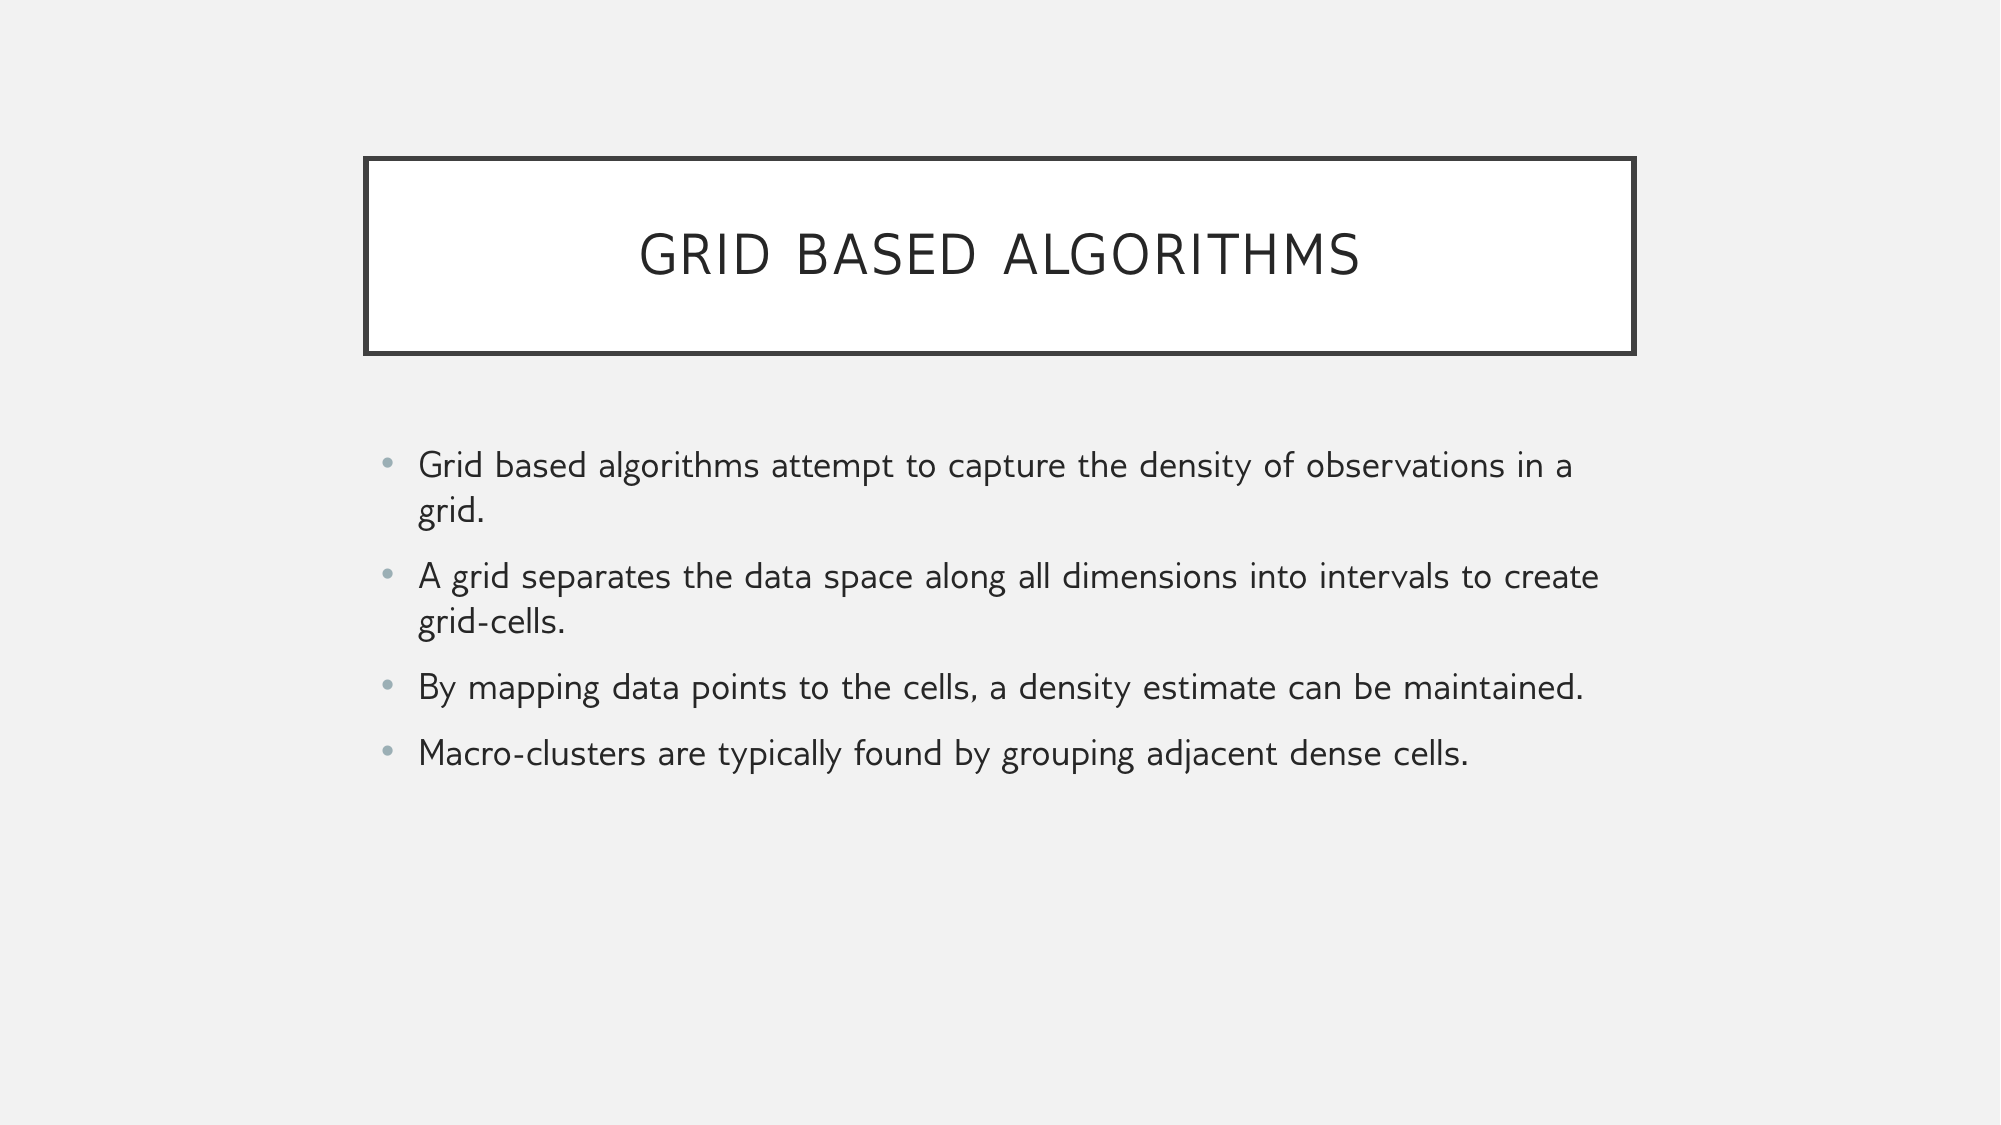

# Grid Based Algorithms
Grid based algorithms attempt to capture the density of observations in a grid.
A grid separates the data space along all dimensions into intervals to create grid-cells.
By mapping data points to the cells, a density estimate can be maintained.
Macro-clusters are typically found by grouping adjacent dense cells.